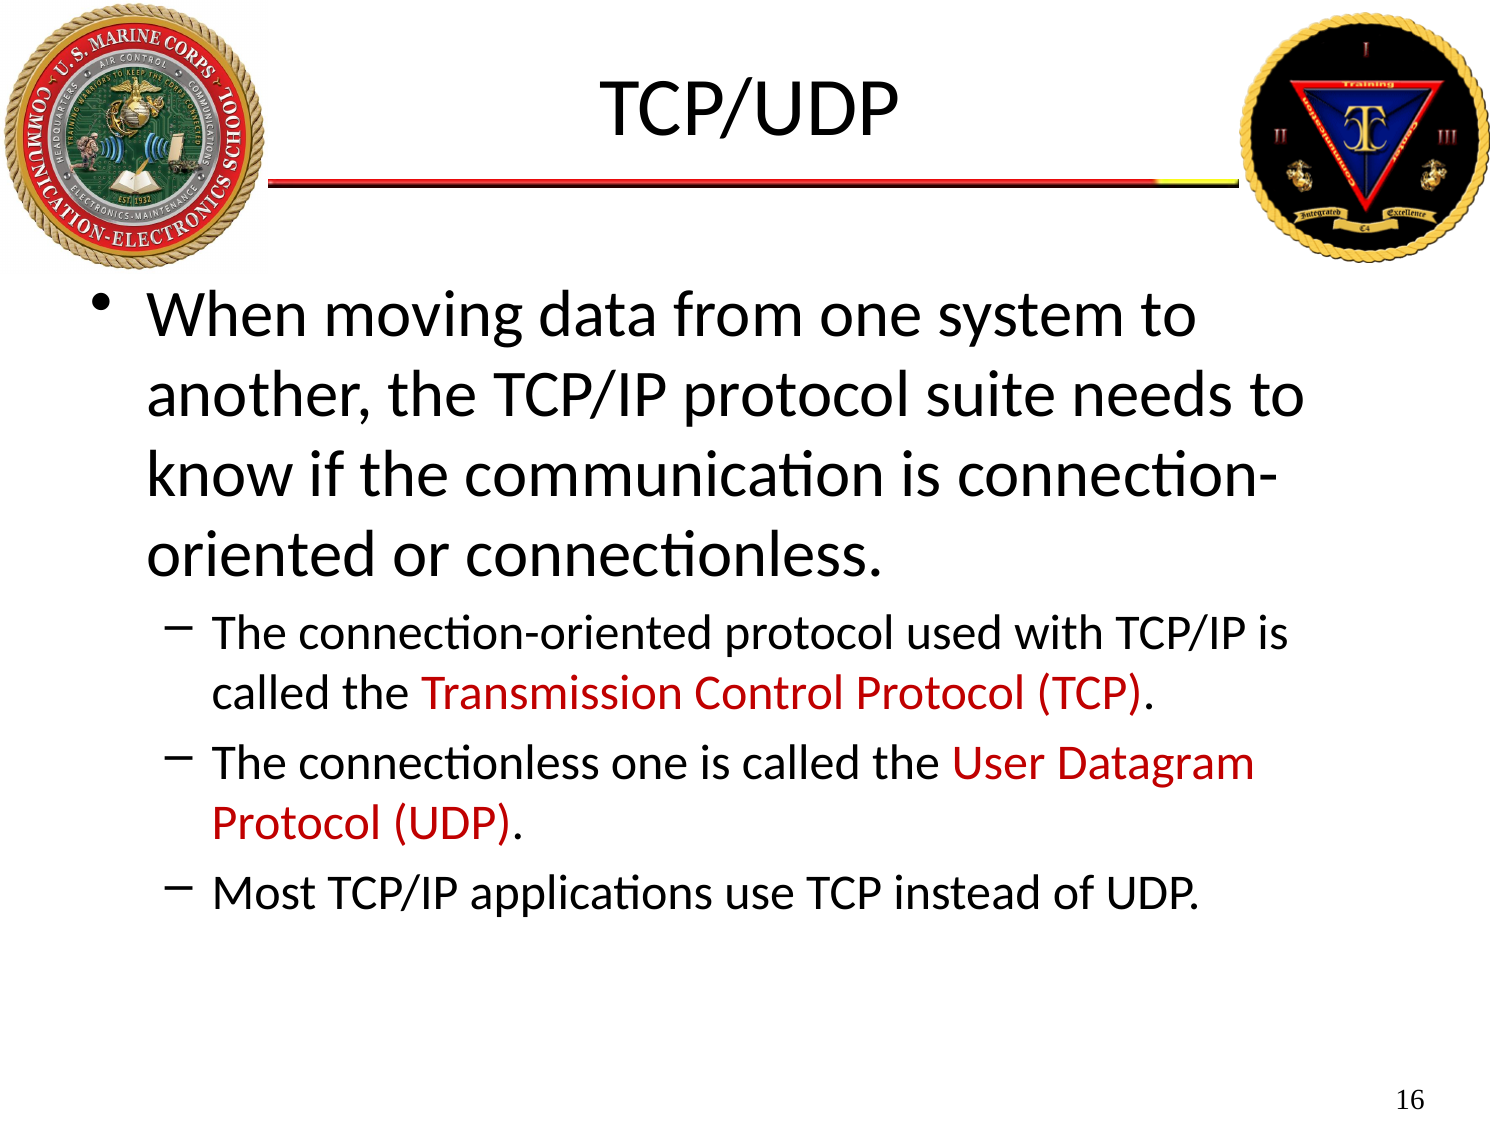

# TCP/UDP
When moving data from one system to another, the TCP/IP protocol suite needs to know if the communication is connection-oriented or connectionless.
The connection-oriented protocol used with TCP/IP is called the Transmission Control Protocol (TCP).
The connectionless one is called the User Datagram Protocol (UDP).
Most TCP/IP applications use TCP instead of UDP.